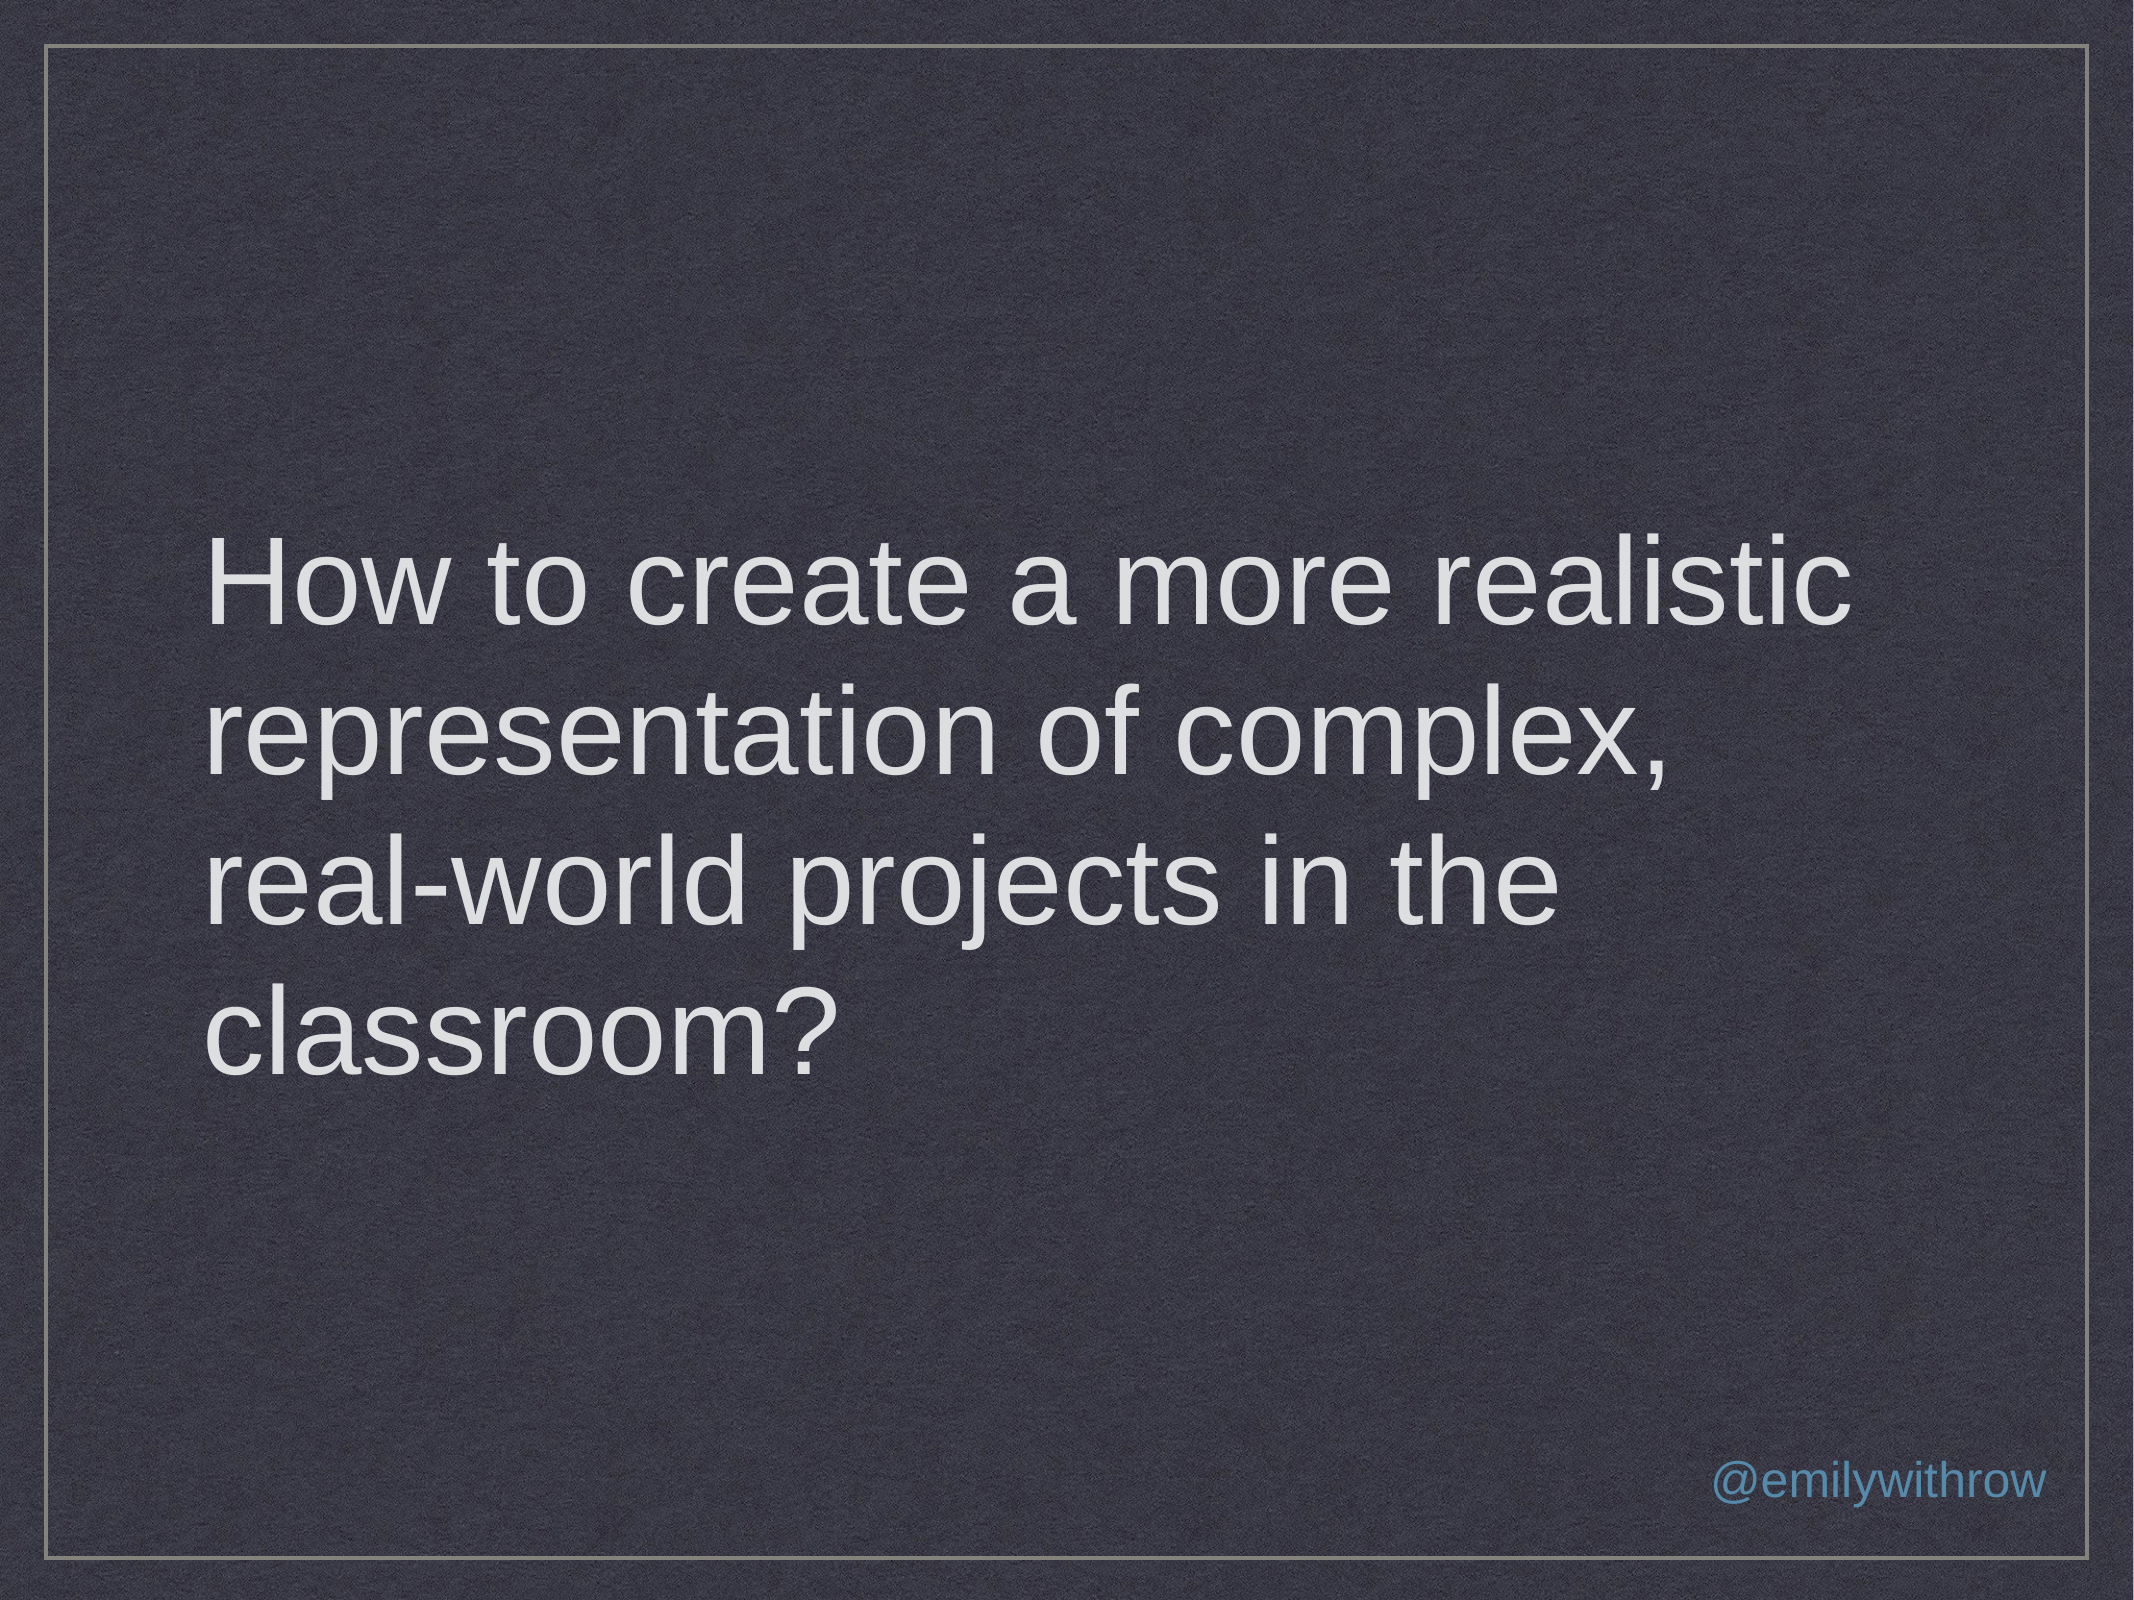

# How to create a more realistic representation of complex, real-world projects in the classroom?